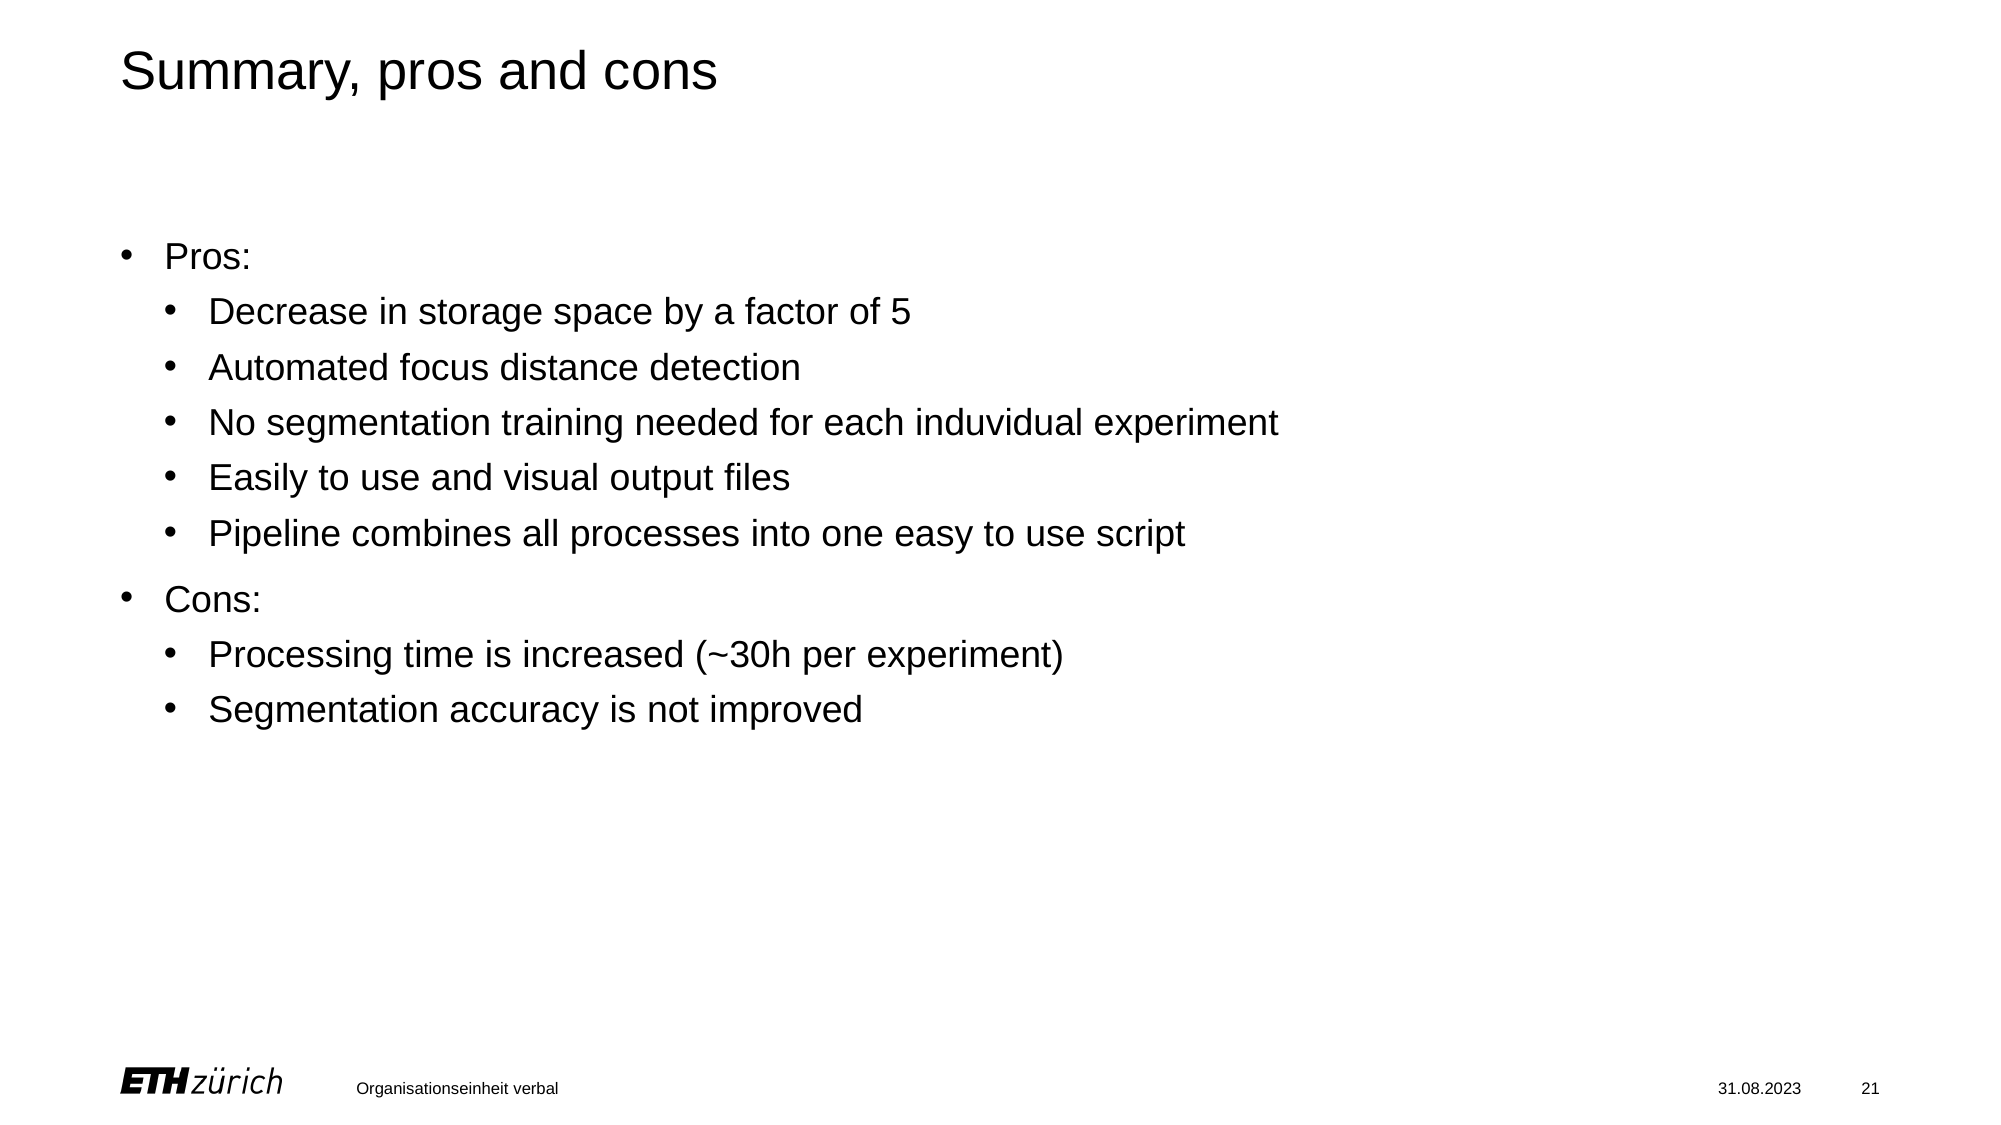

# Summary, pros and cons
Pros:
Decrease in storage space by a factor of 5
Automated focus distance detection
No segmentation training needed for each induvidual experiment
Easily to use and visual output files
Pipeline combines all processes into one easy to use script
Cons:
Processing time is increased (~30h per experiment)
Segmentation accuracy is not improved
Organisationseinheit verbal
31.08.2023
21